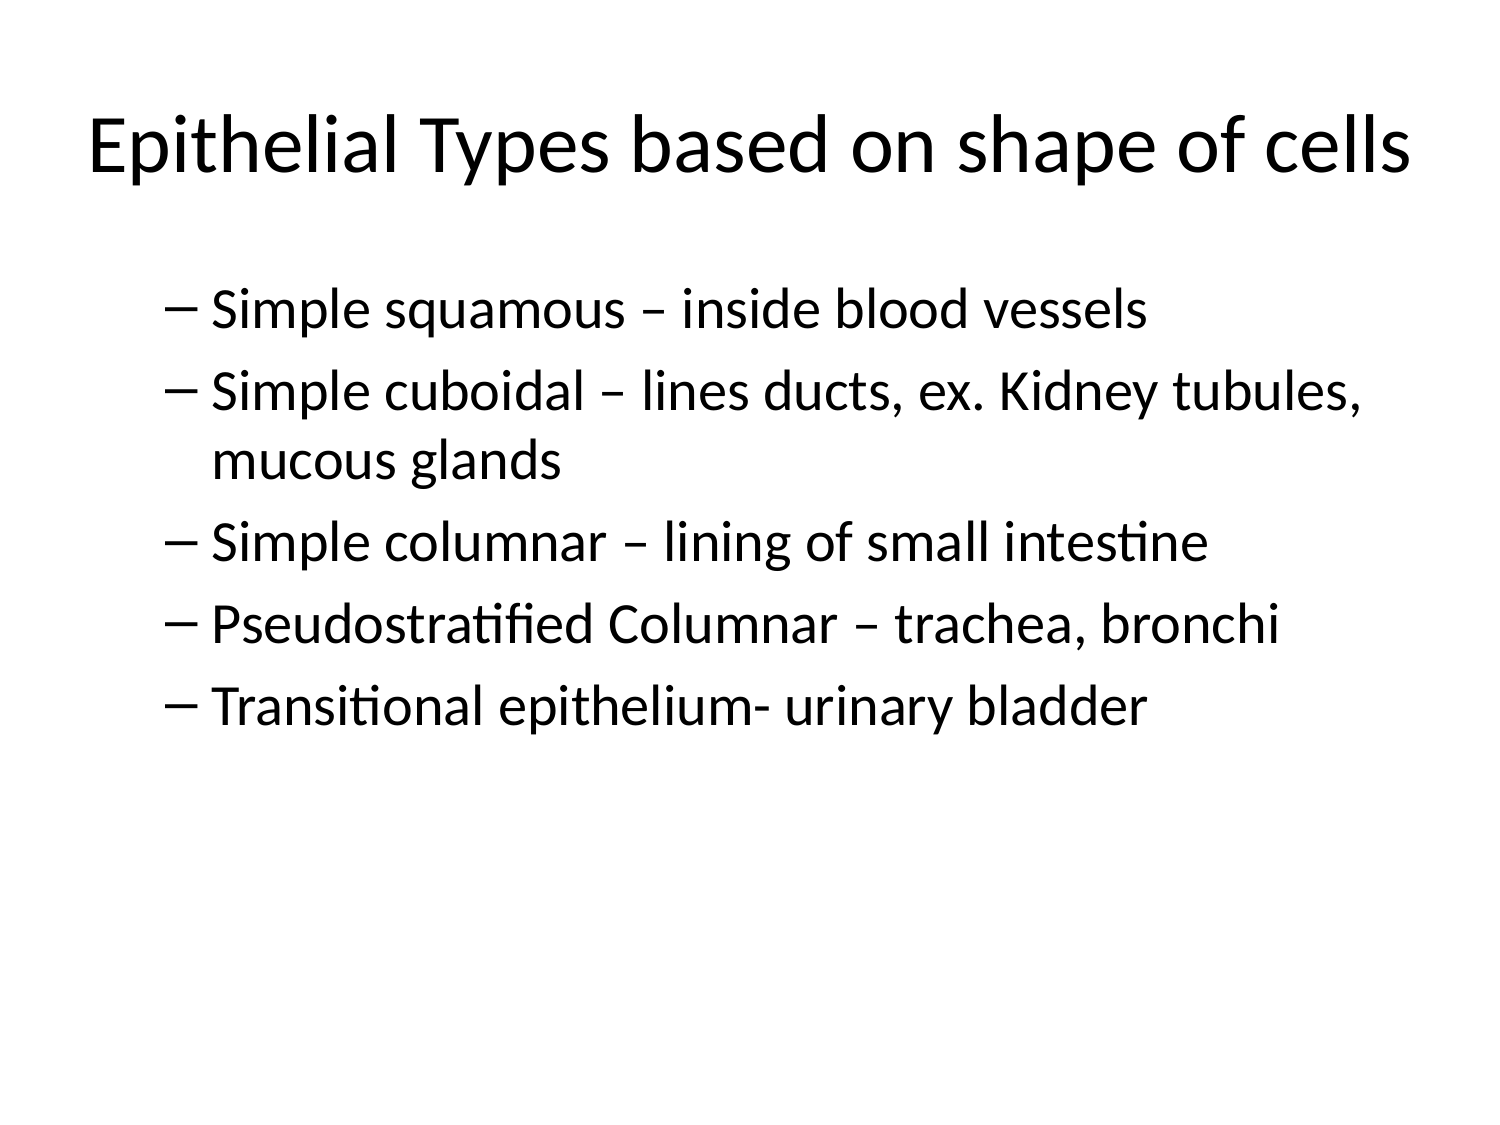

# Epithelial Types based on shape of cells
Simple squamous – inside blood vessels
Simple cuboidal – lines ducts, ex. Kidney tubules, mucous glands
Simple columnar – lining of small intestine
Pseudostratified Columnar – trachea, bronchi
Transitional epithelium- urinary bladder